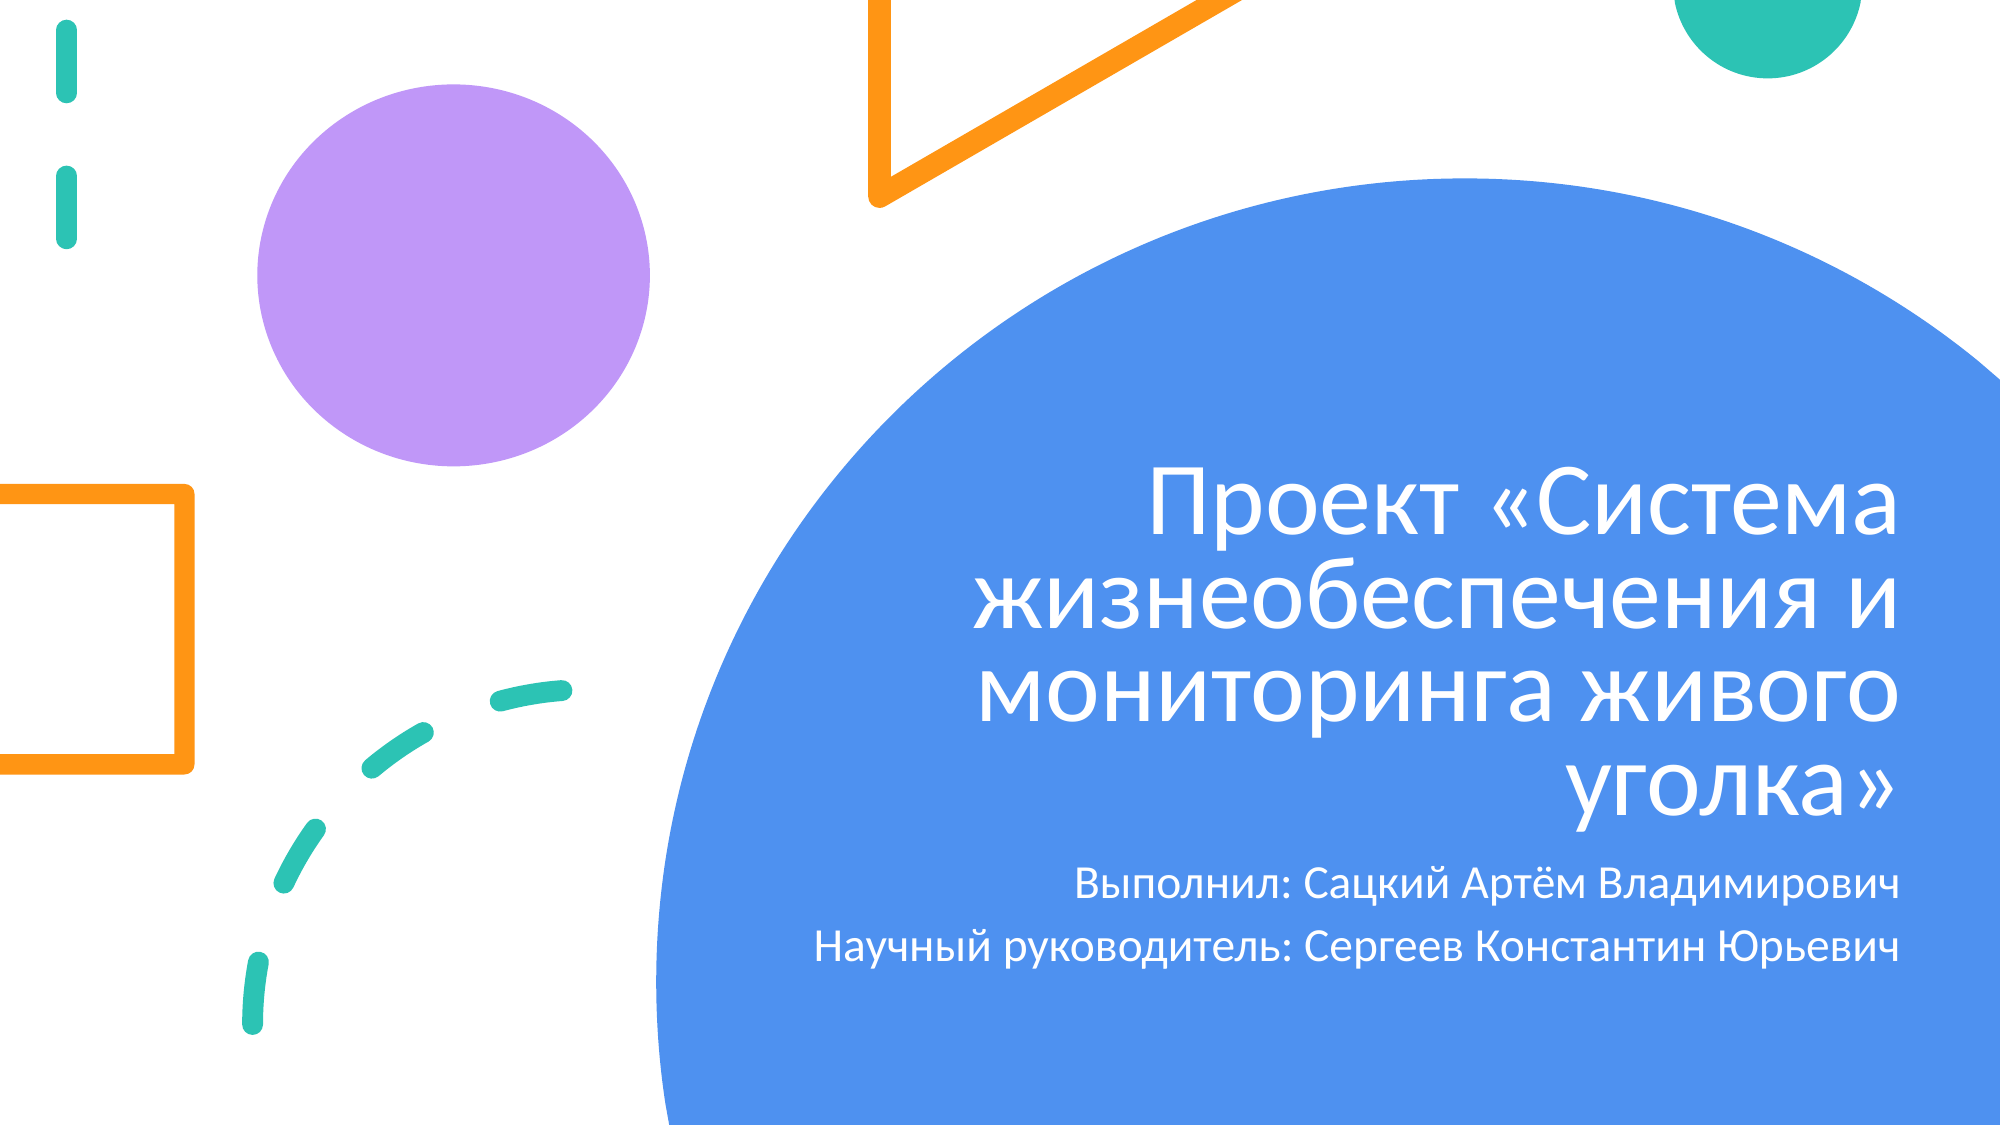

# Проект «Система жизнеобеспечения и мониторинга живого уголка»
Выполнил: Сацкий Артём Владимирович
Научный руководитель: Сергеев Константин Юрьевич